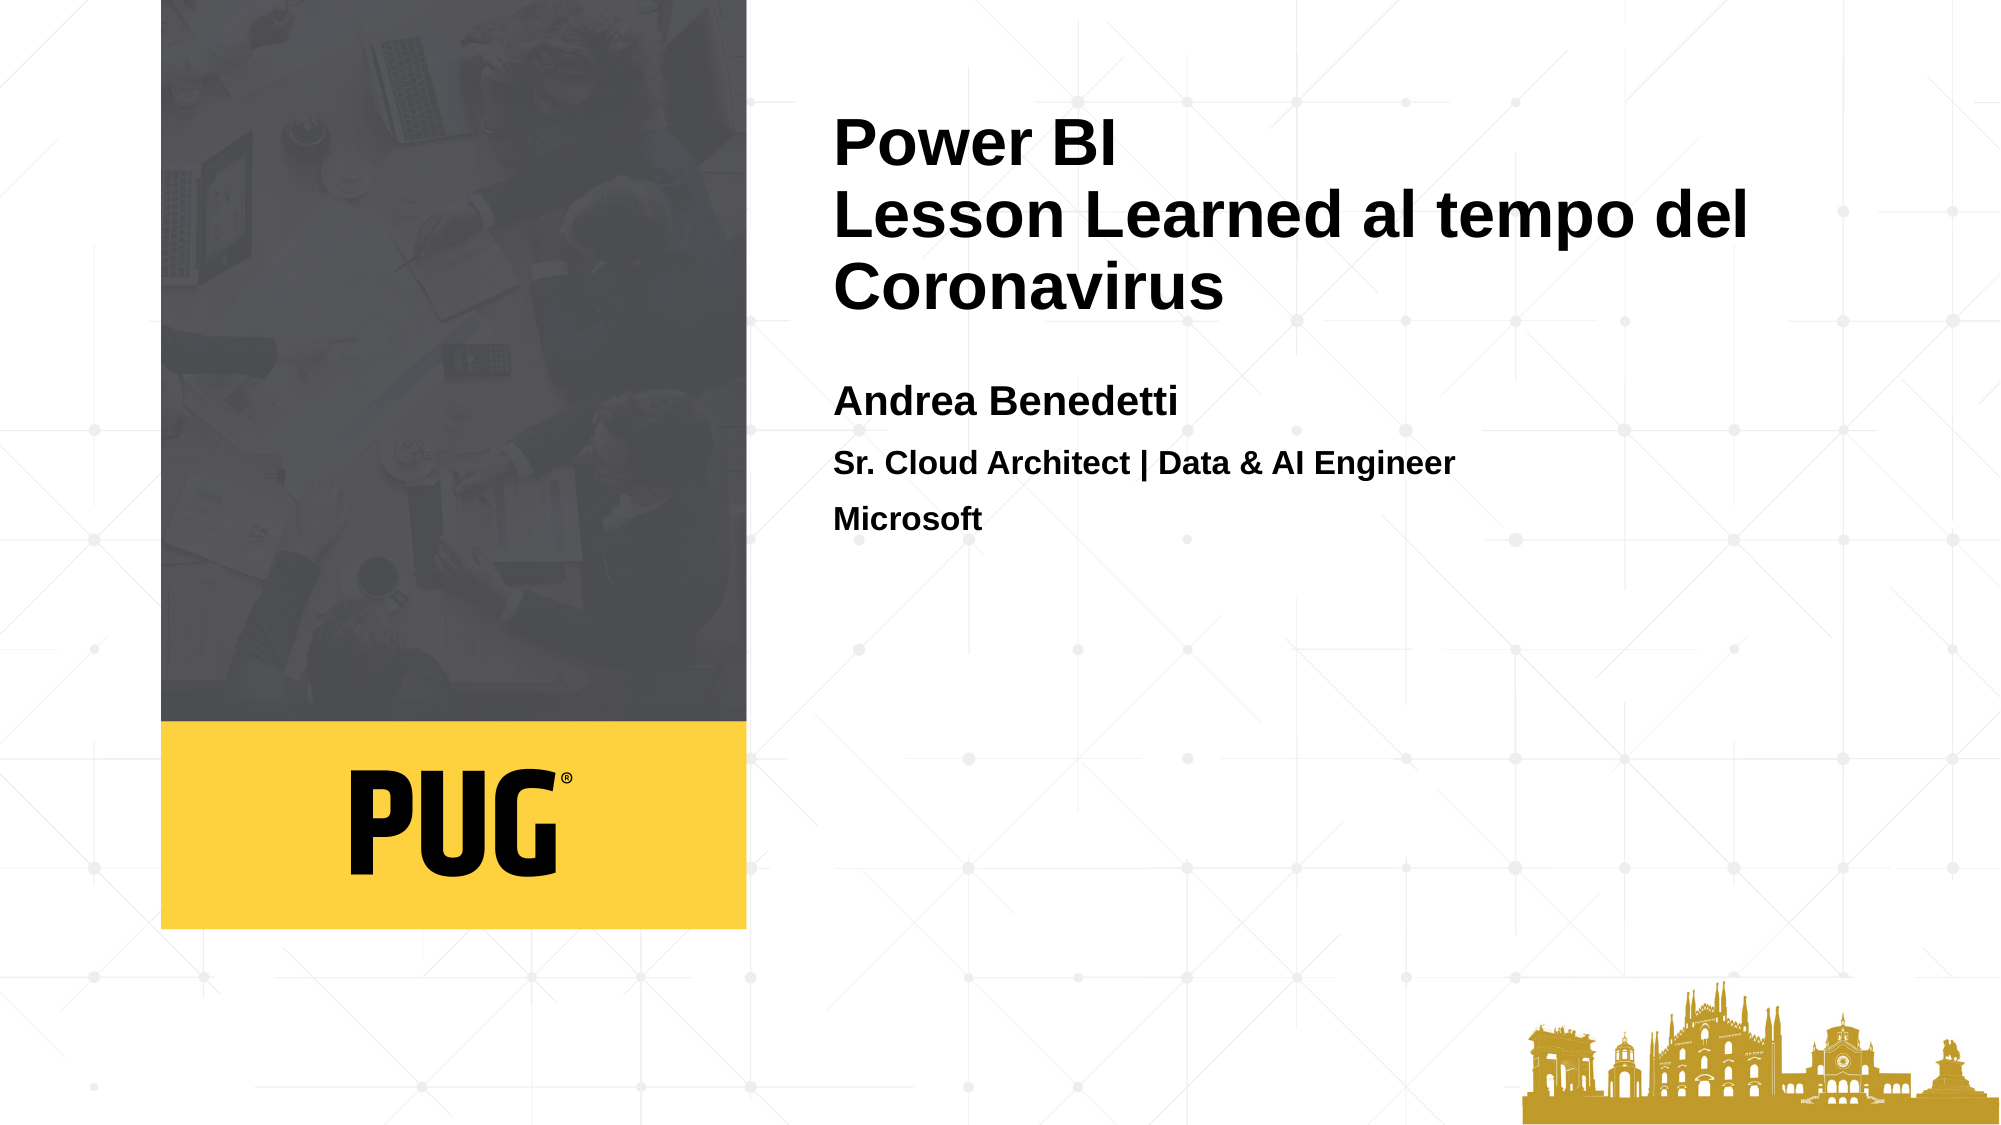

Power BI
Lesson Learned al tempo del Coronavirus
Andrea Benedetti
Sr. Cloud Architect | Data & AI Engineer
Microsoft